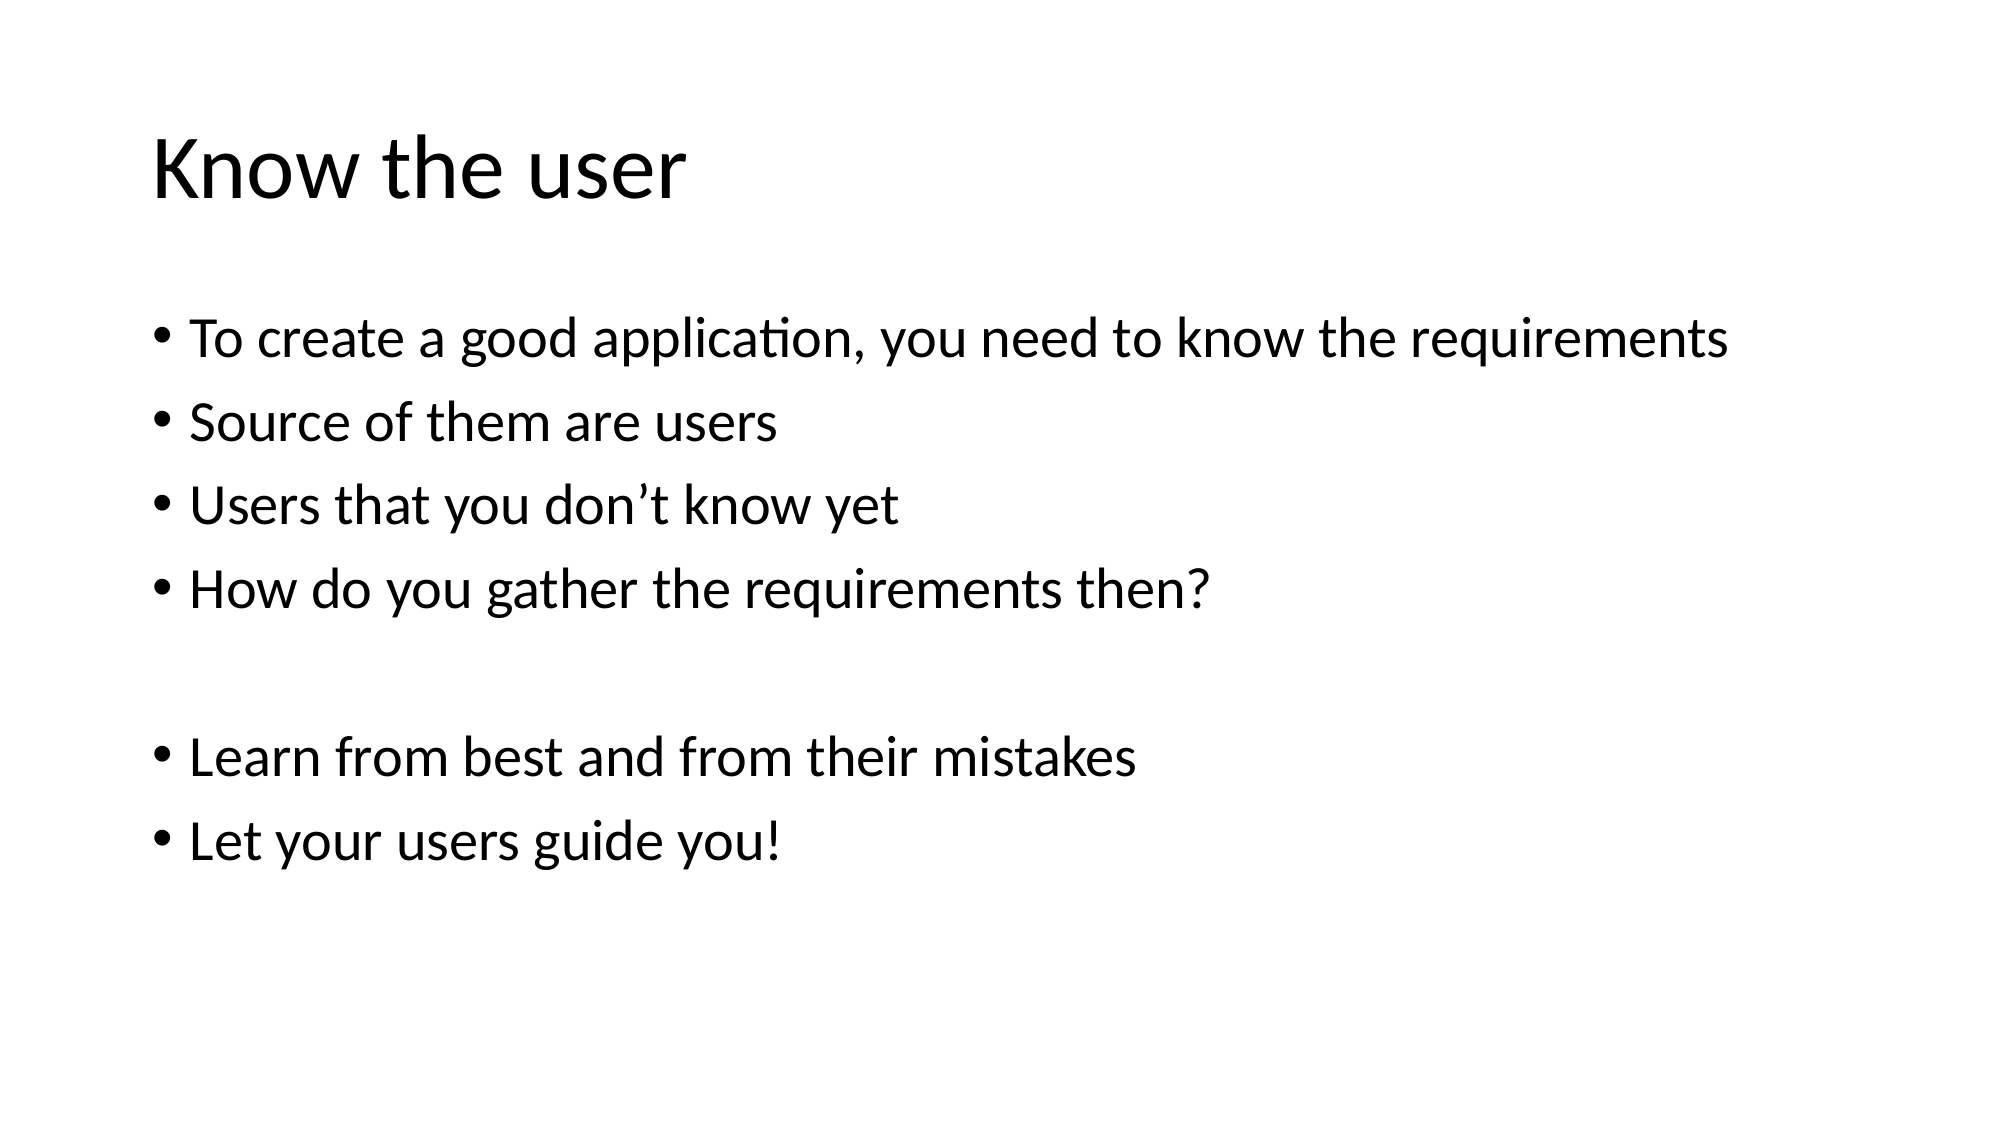

# Know the user
To create a good application, you need to know the requirements
Source of them are users
Users that you don’t know yet
How do you gather the requirements then?

Learn from best and from their mistakes
Let your users guide you!